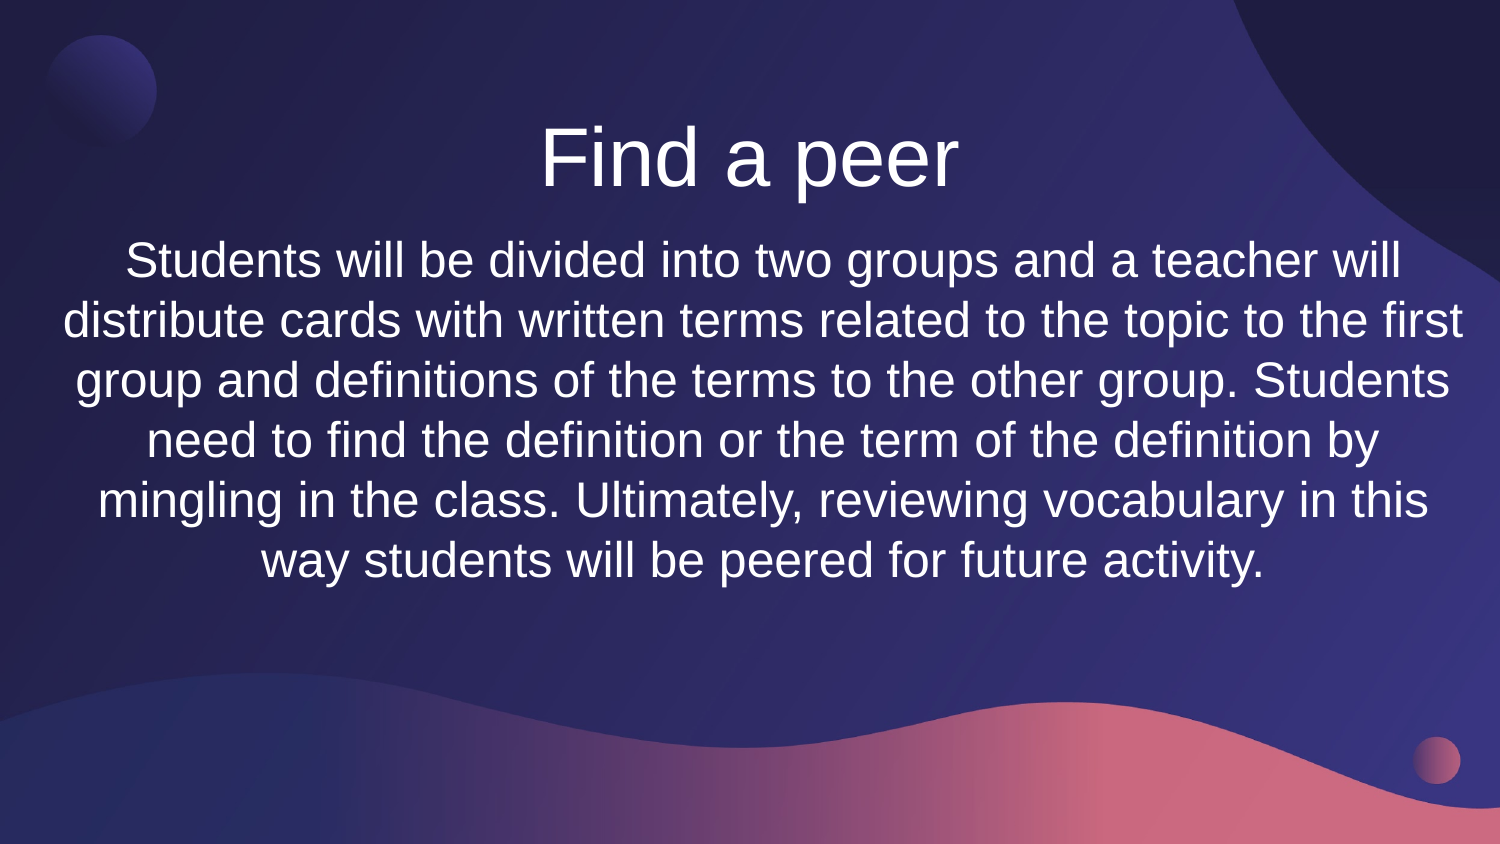

# Find a peer
Students will be divided into two groups and a teacher will distribute cards with written terms related to the topic to the first group and definitions of the terms to the other group. Students need to find the definition or the term of the definition by mingling in the class. Ultimately, reviewing vocabulary in this way students will be peered for future activity.